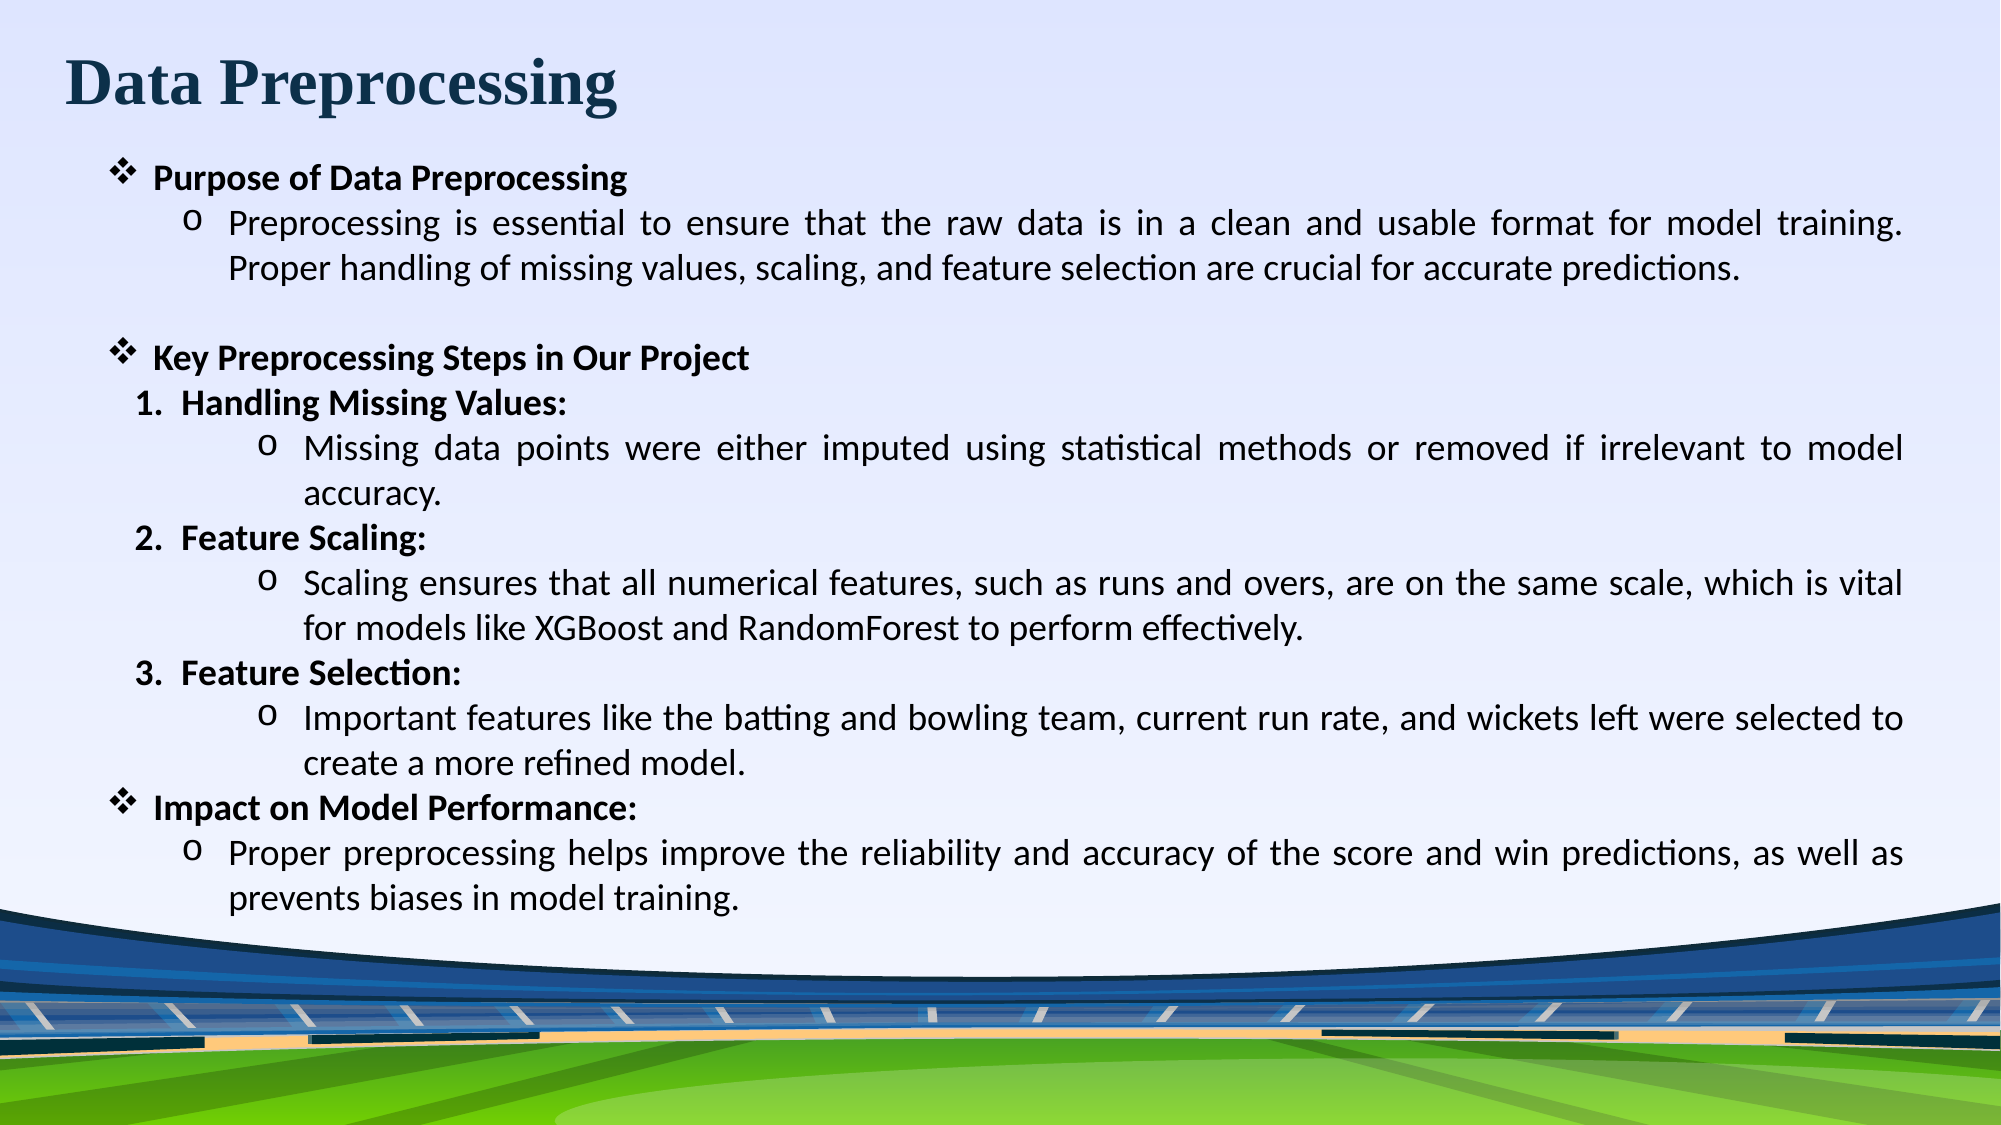

Data Preprocessing
Purpose of Data Preprocessing
Preprocessing is essential to ensure that the raw data is in a clean and usable format for model training. Proper handling of missing values, scaling, and feature selection are crucial for accurate predictions.

Key Preprocessing Steps in Our Project
Handling Missing Values:
Missing data points were either imputed using statistical methods or removed if irrelevant to model accuracy.
Feature Scaling:
Scaling ensures that all numerical features, such as runs and overs, are on the same scale, which is vital for models like XGBoost and RandomForest to perform effectively.
Feature Selection:
Important features like the batting and bowling team, current run rate, and wickets left were selected to create a more refined model.
Impact on Model Performance:
Proper preprocessing helps improve the reliability and accuracy of the score and win predictions, as well as prevents biases in model training.